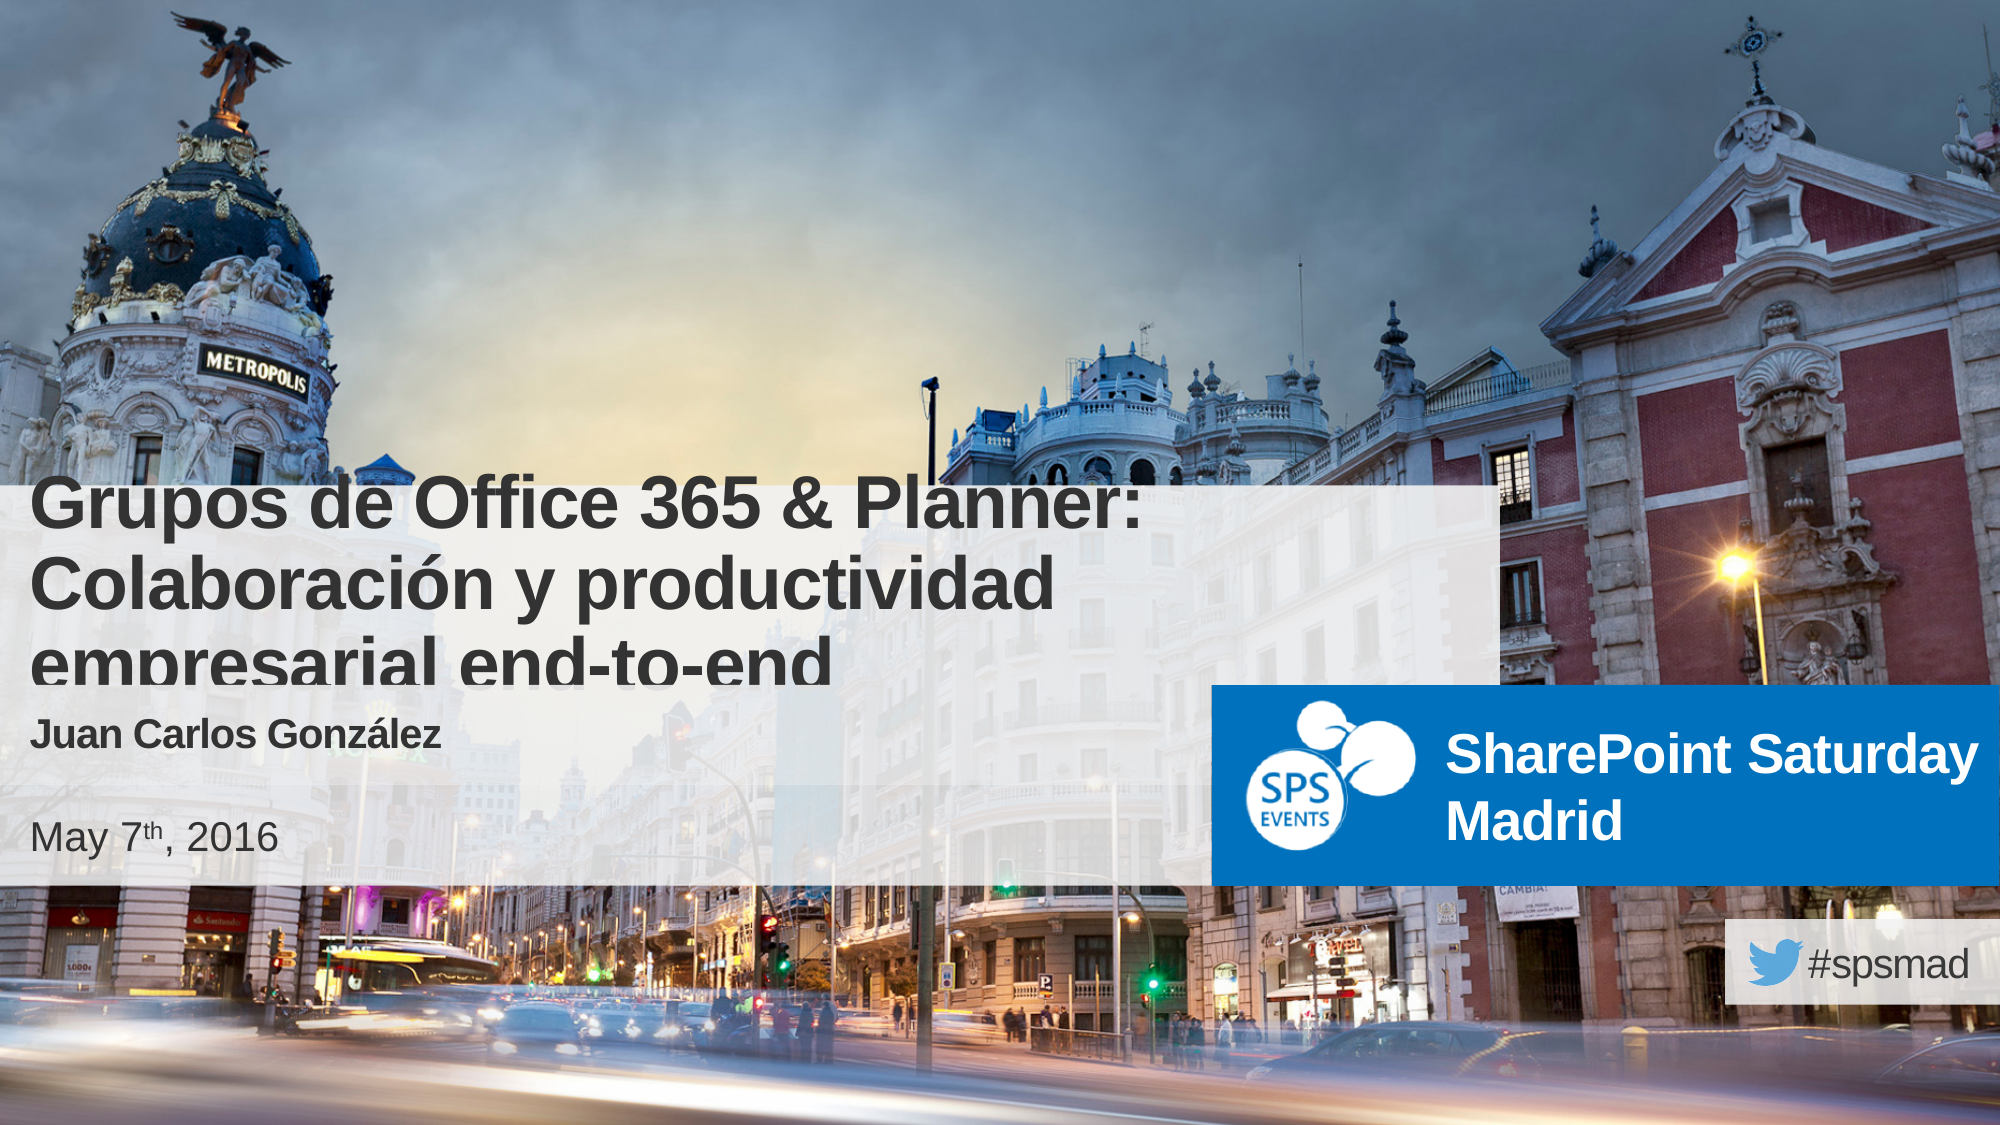

Grupos de Office 365 & Planner: Colaboración y productividad empresarial end-to-end
Juan Carlos González